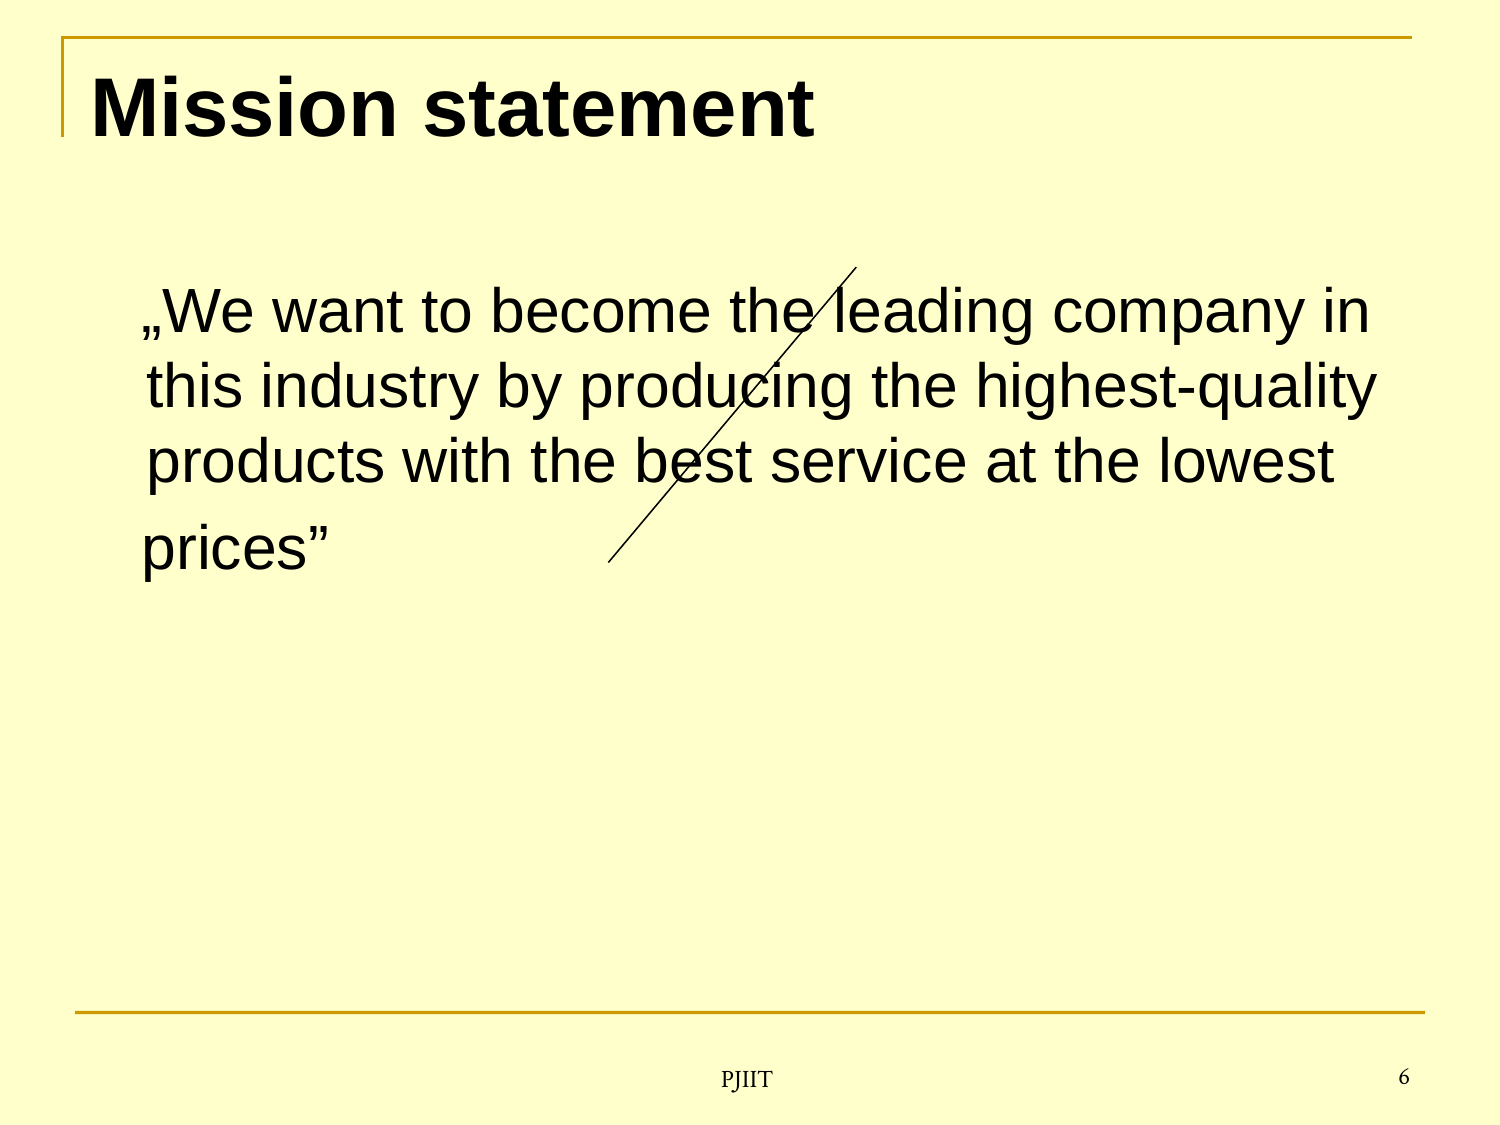

# Mission statement
   „We want to become the leading company in this industry by producing the highest-quality products with the best service at the lowest
   prices”

6
PJIIT